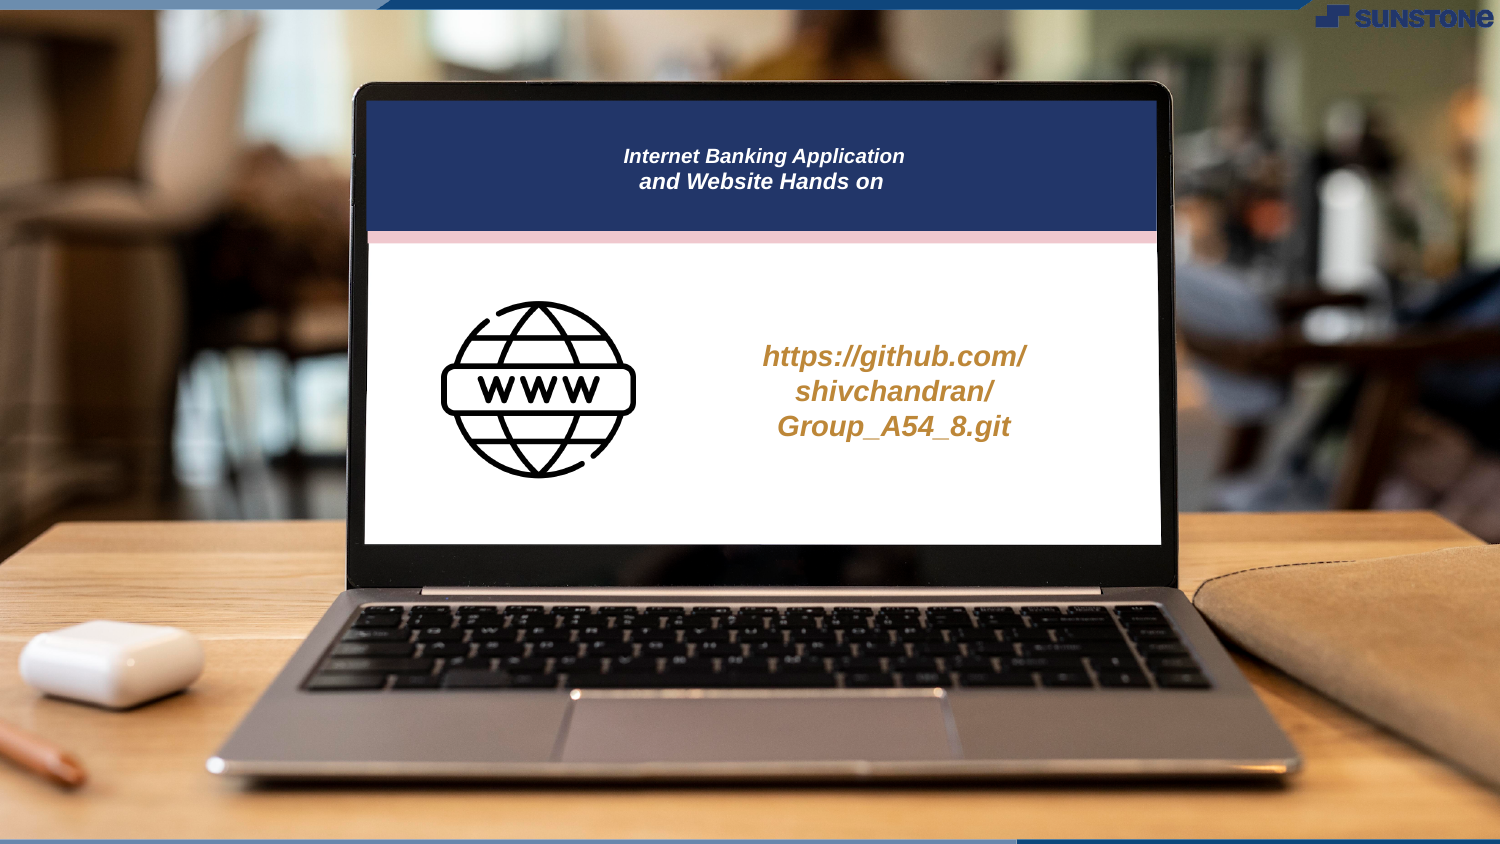

# Internet Banking Application
and Website Hands on
https://github.com/shivchandran/Group_A54_8.git